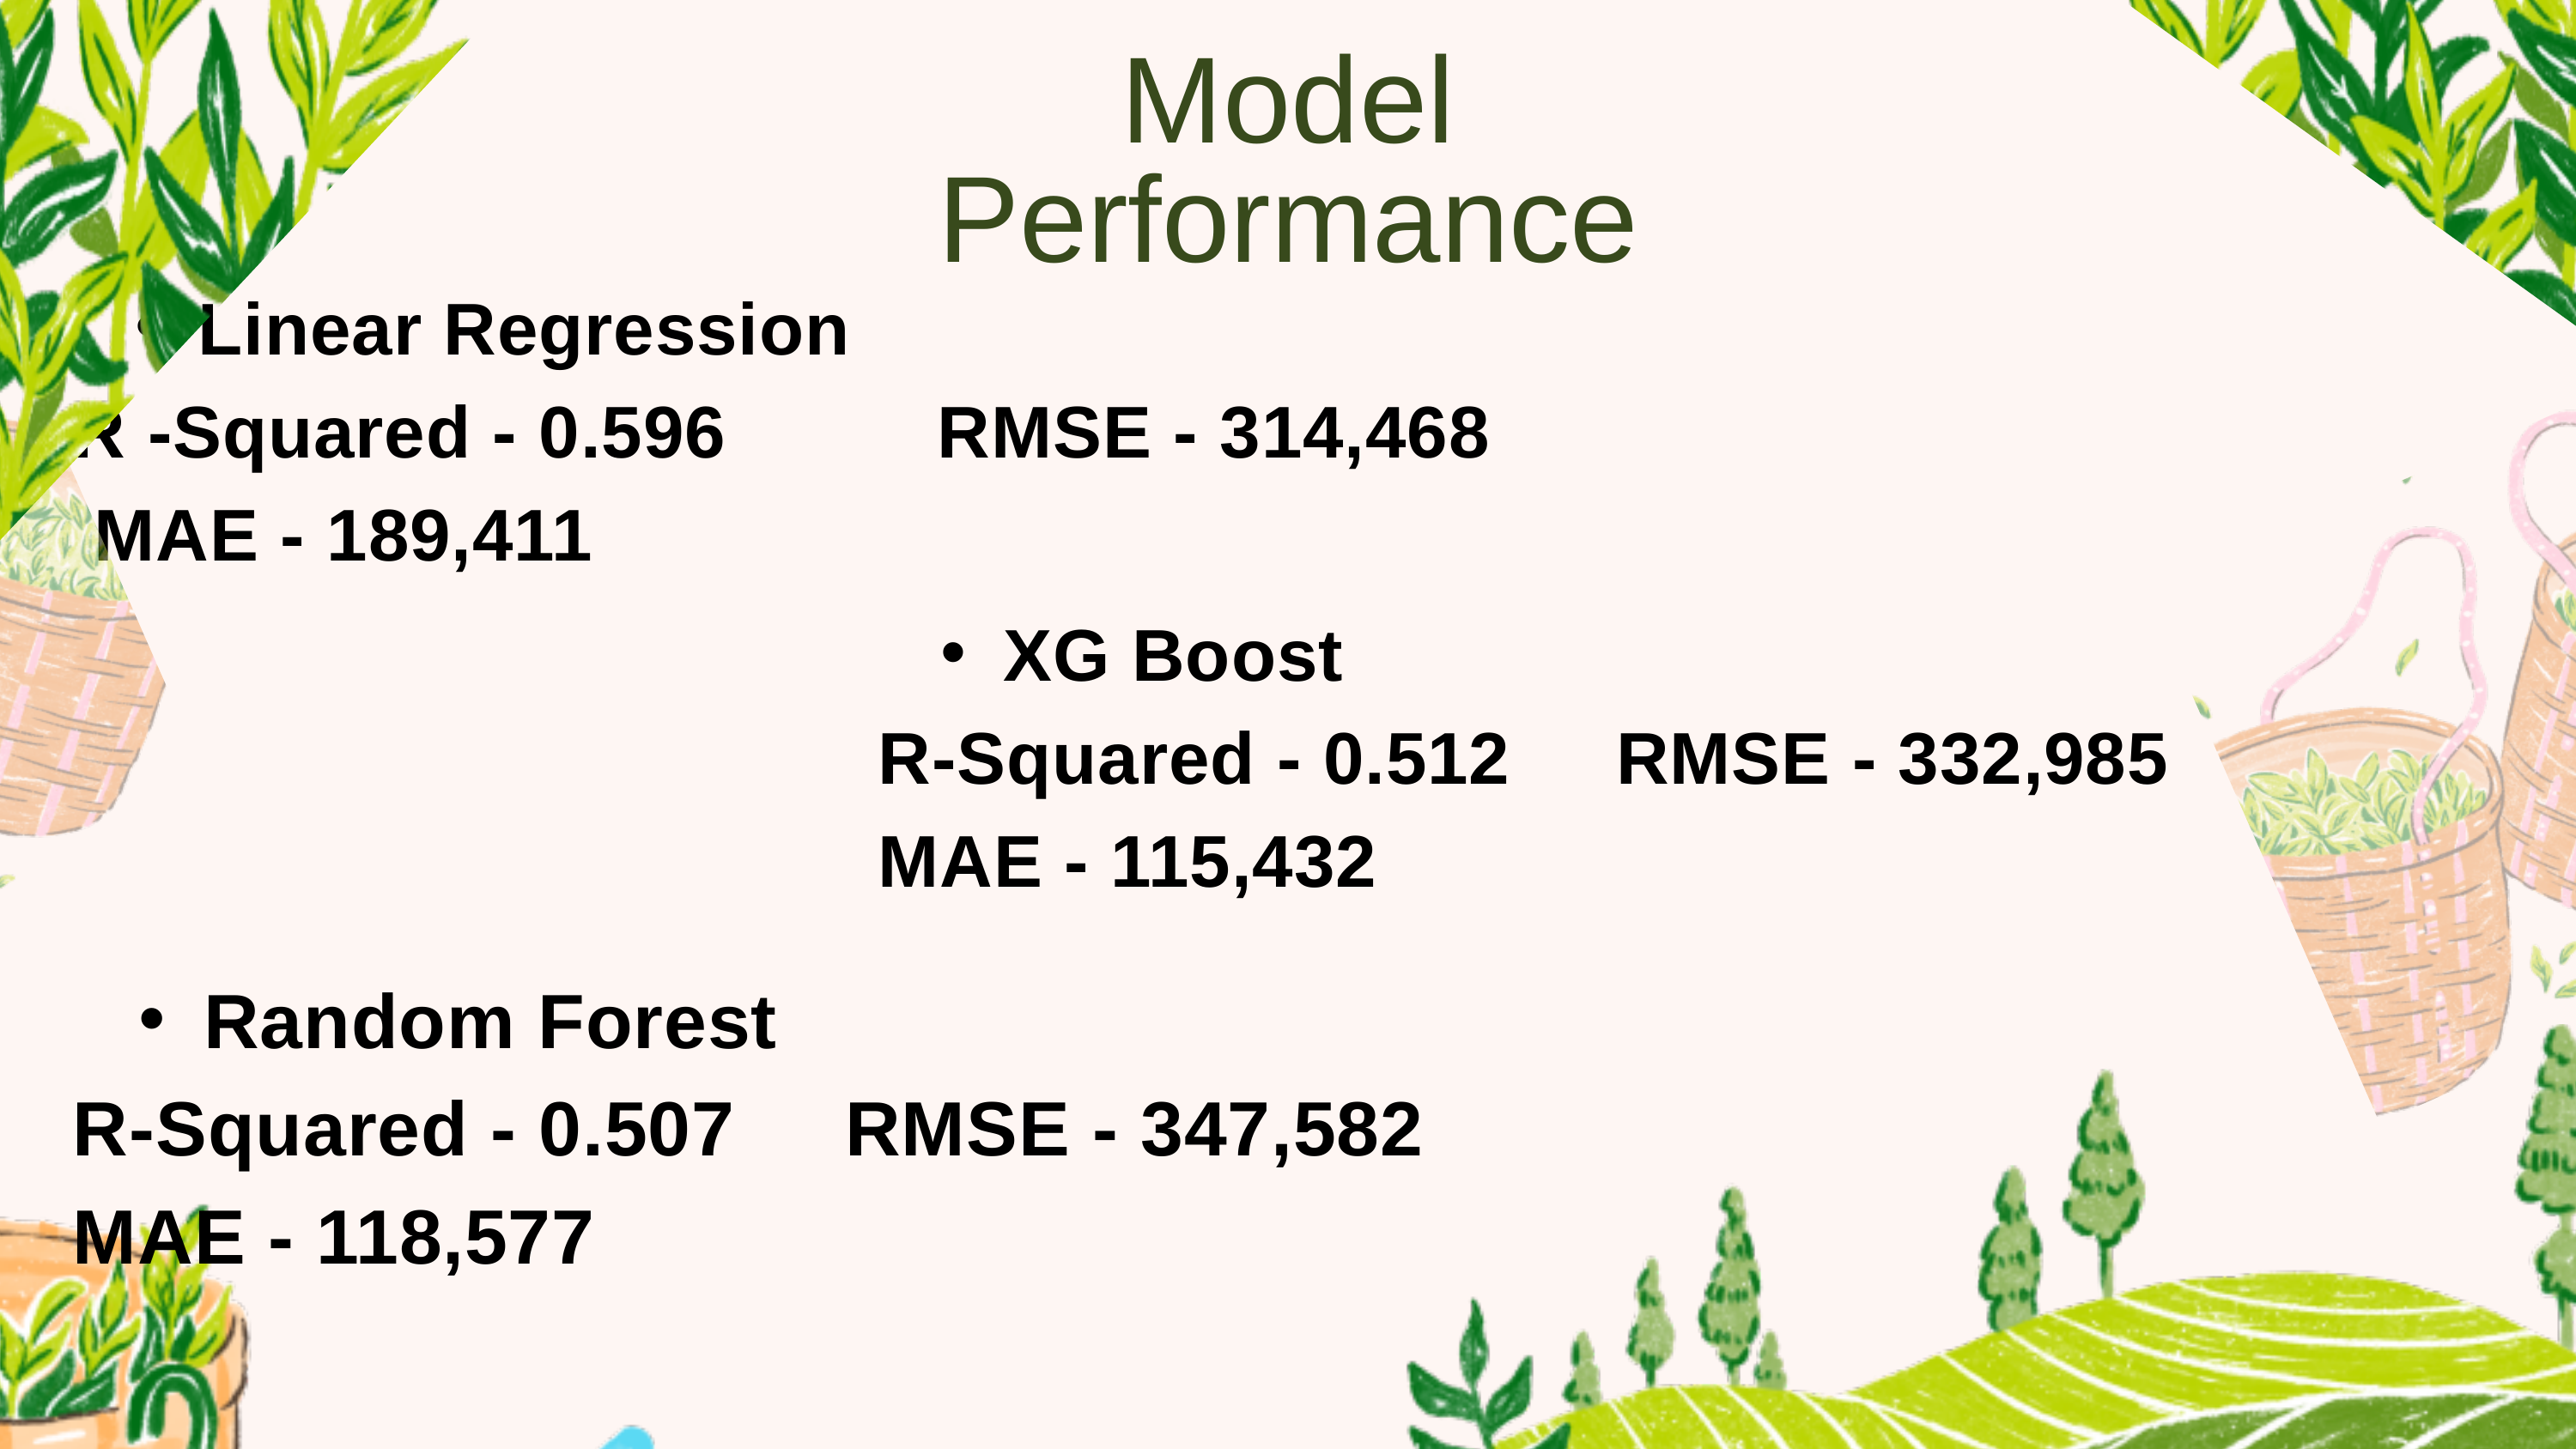

Model Performance
Linear Regression
R -Squared - 0.596          RMSE - 314,468
 MAE - 189,411

XG Boost
R-Squared - 0.512     RMSE - 332,985
MAE - 115,432
Random Forest
R-Squared - 0.507     RMSE - 347,582
MAE - 118,577